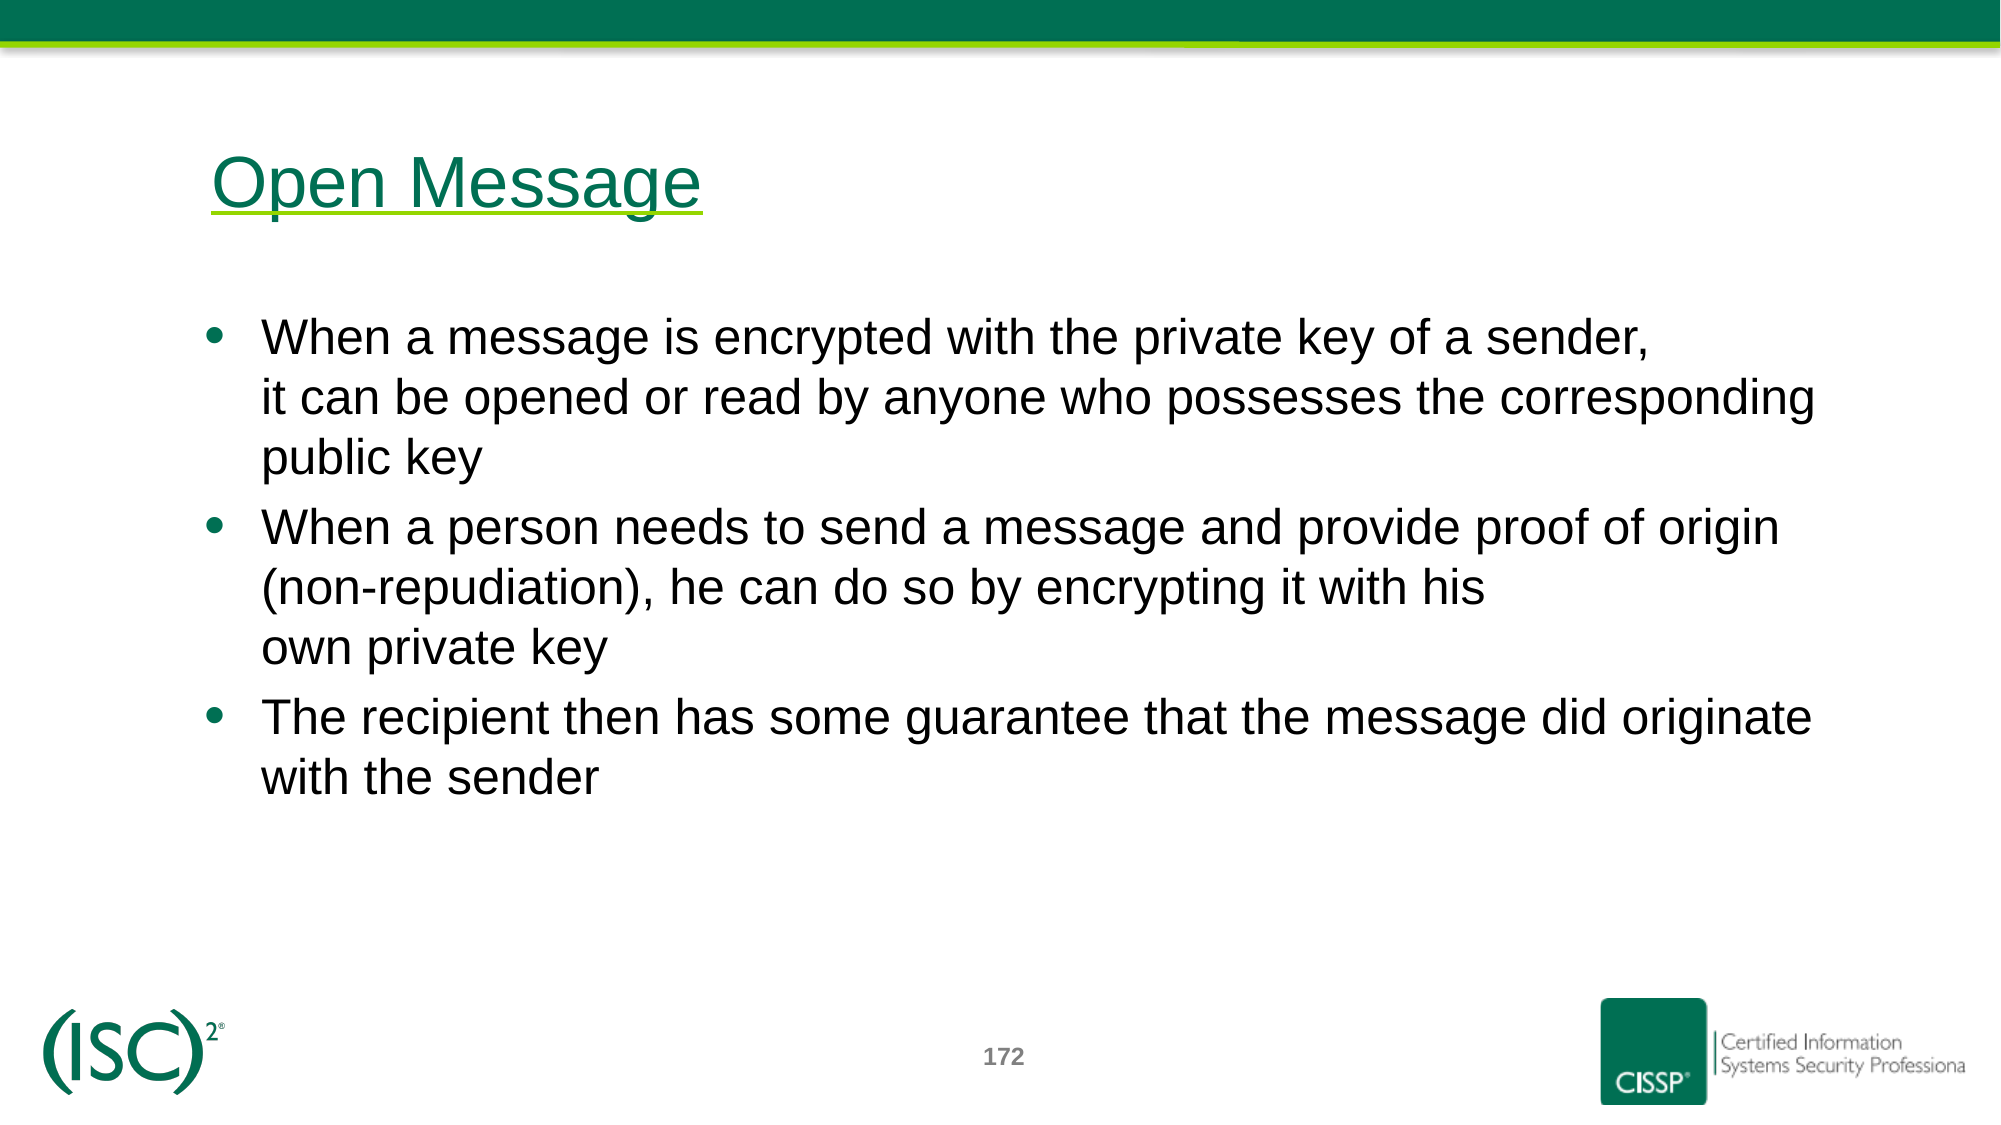

Open Message
When a message is encrypted with the private key of a sender,
it can be opened or read by anyone who possesses the corresponding public key
When a person needs to send a message and provide proof of origin (non-repudiation), he can do so by encrypting it with his
own private key
The recipient then has some guarantee that the message did originate with the sender